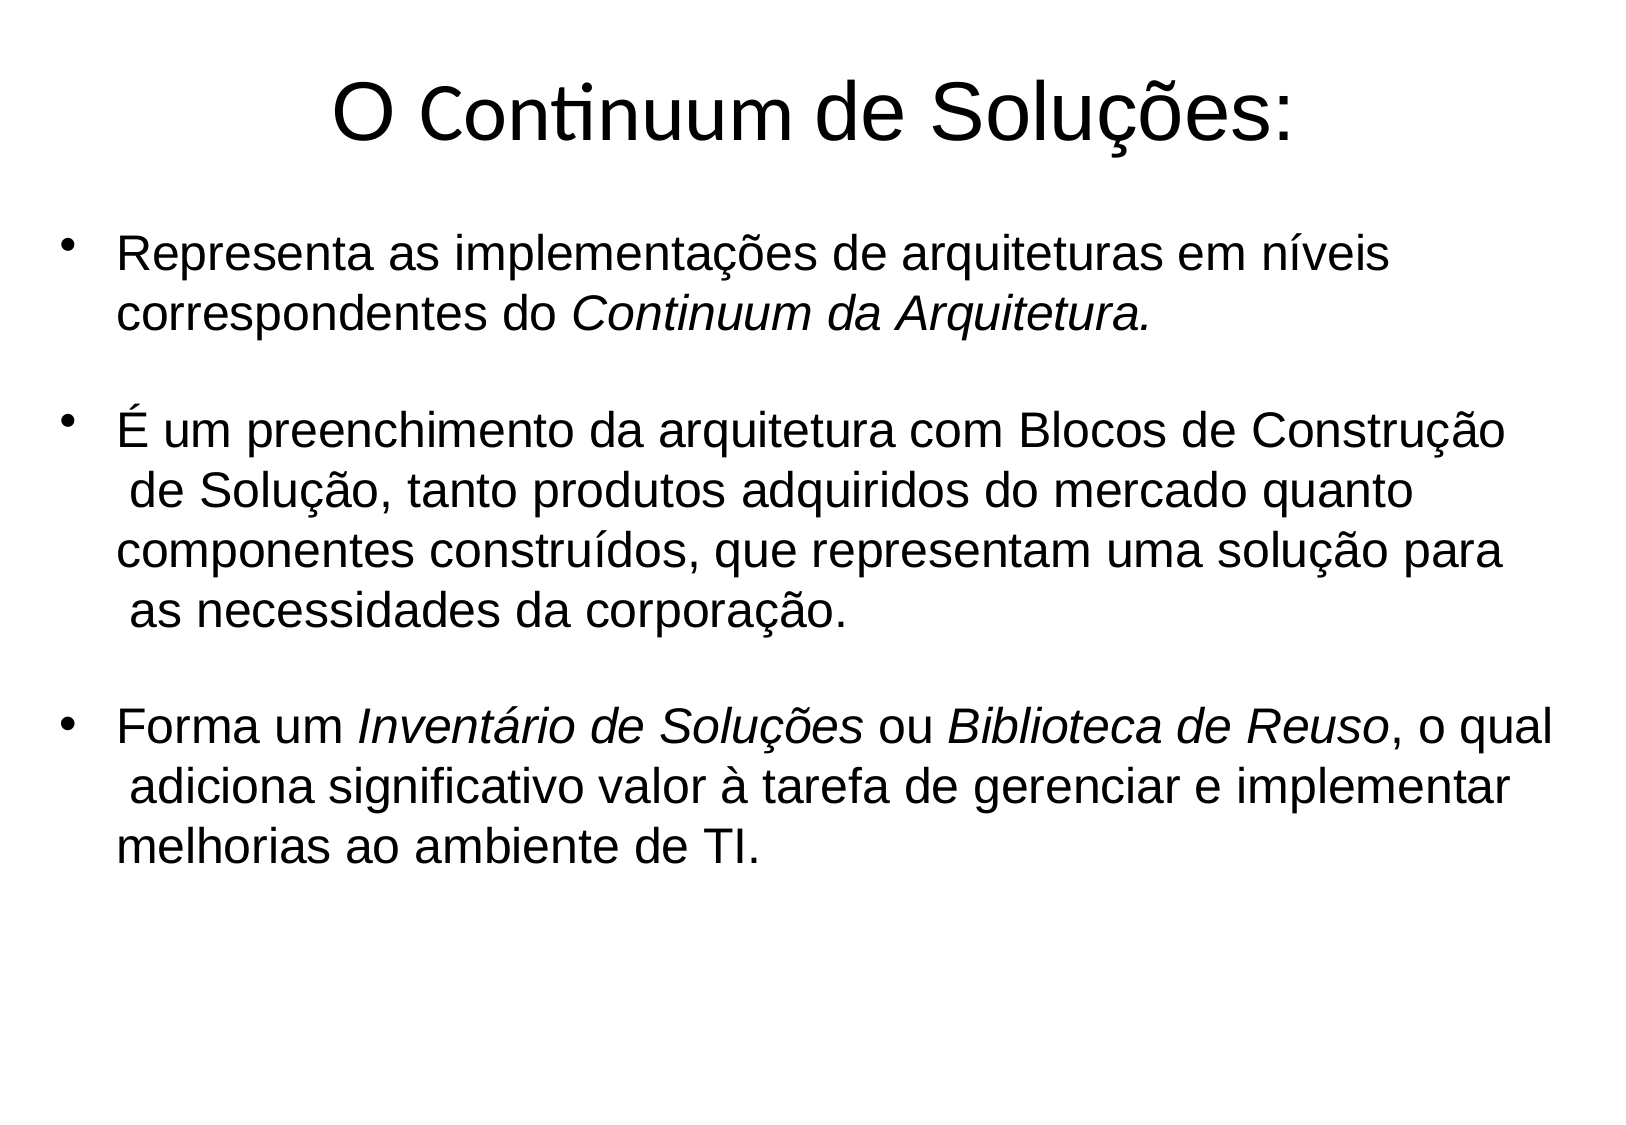

# O Continuum de Soluções:
Representa as implementações de arquiteturas em níveis
correspondentes do Continuum da Arquitetura.

É um preenchimento da arquitetura com Blocos de Construção  de Solução, tanto produtos adquiridos do mercado quanto  componentes construídos, que representam uma solução para  as necessidades da corporação.

Forma um Inventário de Soluções ou Biblioteca de Reuso, o qual  adiciona significativo valor à tarefa de gerenciar e implementar  melhorias ao ambiente de TI.